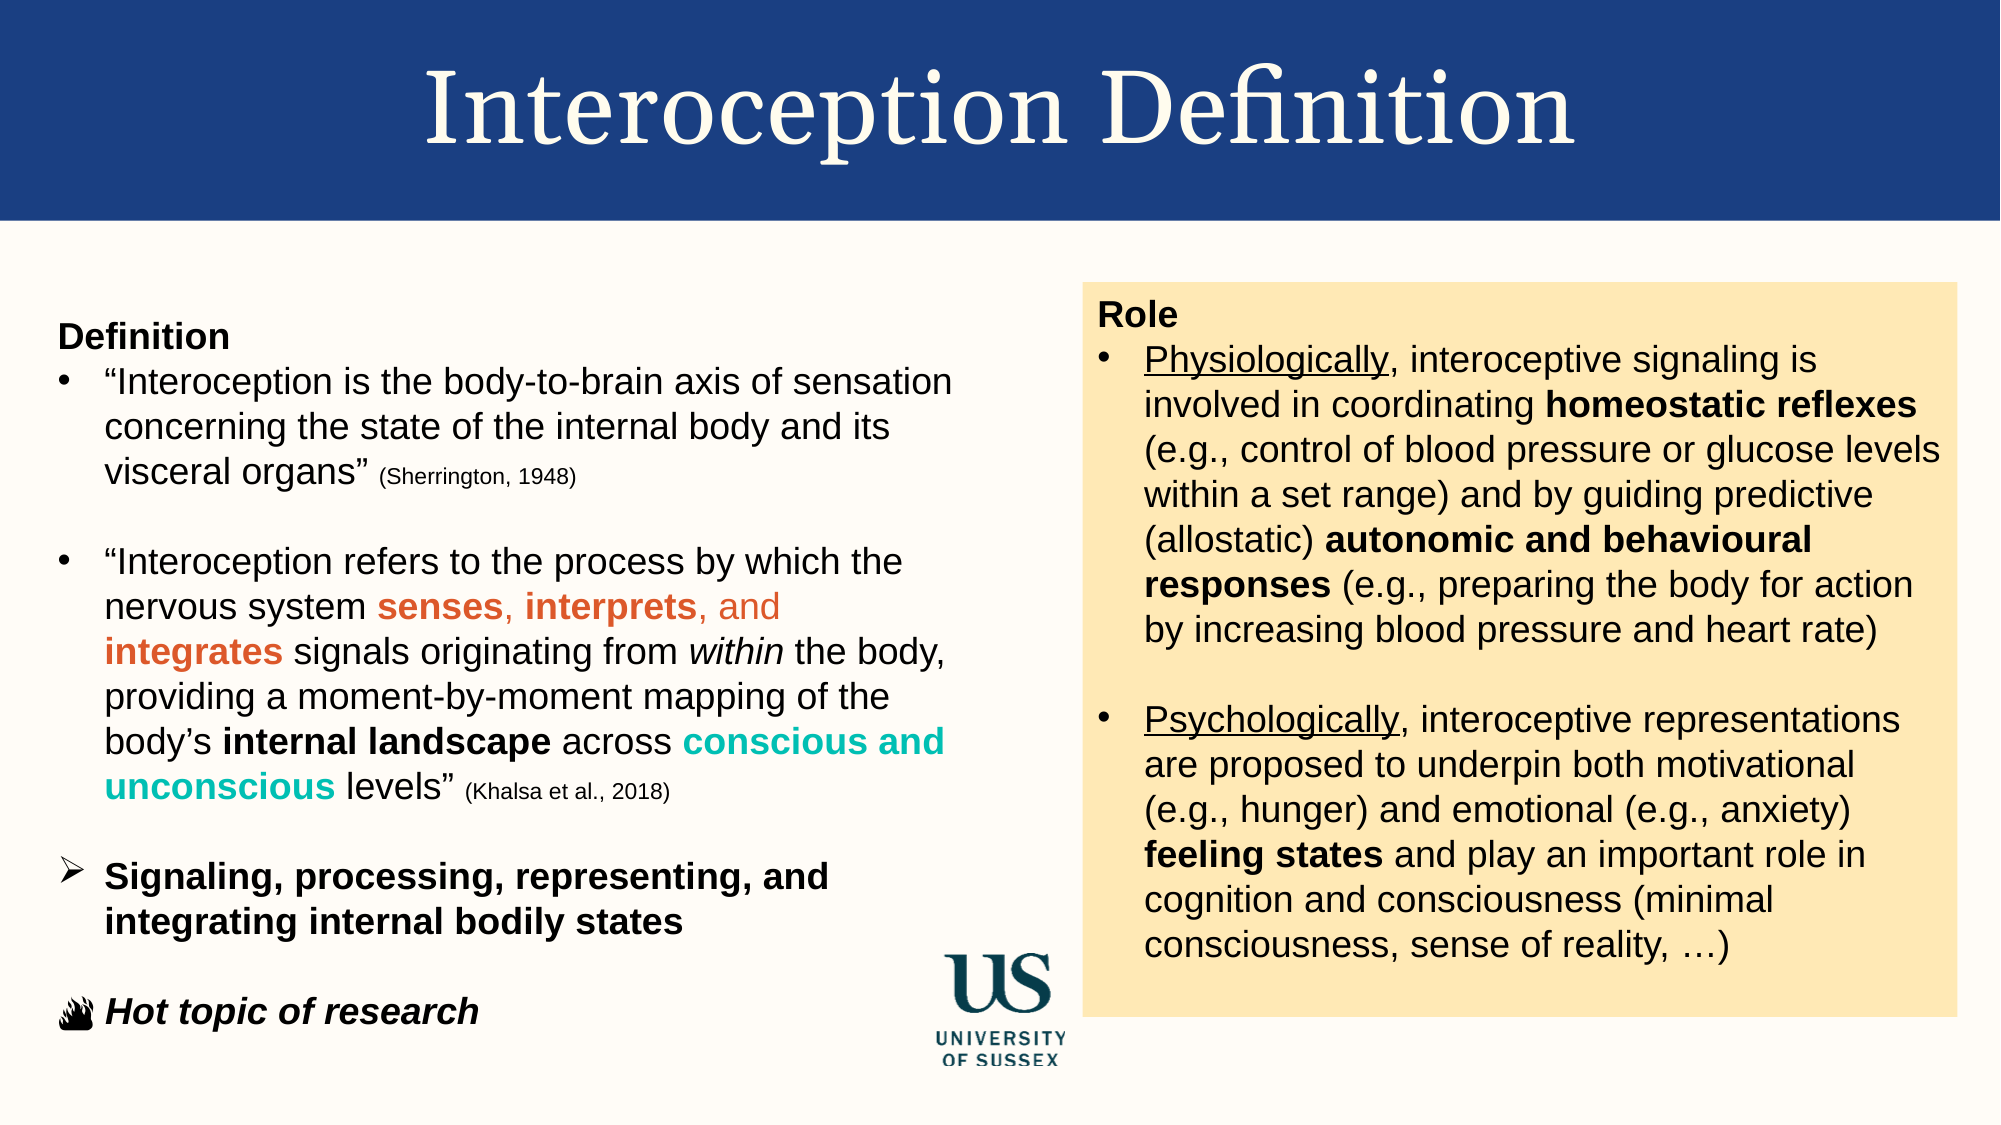

# Interoception Definition
Role
Physiologically, interoceptive signaling is involved in coordinating homeostatic reflexes (e.g., control of blood pressure or glucose levels within a set range) and by guiding predictive (allostatic) autonomic and behavioural responses (e.g., preparing the body for action by increasing blood pressure and heart rate)

Psychologically, interoceptive representations are proposed to underpin both motivational (e.g., hunger) and emotional (e.g., anxiety) feeling states and play an important role in cognition and consciousness (minimal consciousness, sense of reality, …)

Definition
“Interoception is the body-to-brain axis of sensation concerning the state of the internal body and its visceral organs” (Sherrington, 1948)

“Interoception refers to the process by which the nervous system senses, interprets, and integrates signals originating from within the body, providing a moment-by-moment mapping of the body’s internal landscape across conscious and unconscious levels” (Khalsa et al., 2018)

Signaling, processing, representing, and integrating internal bodily states

🔥 Hot topic of research